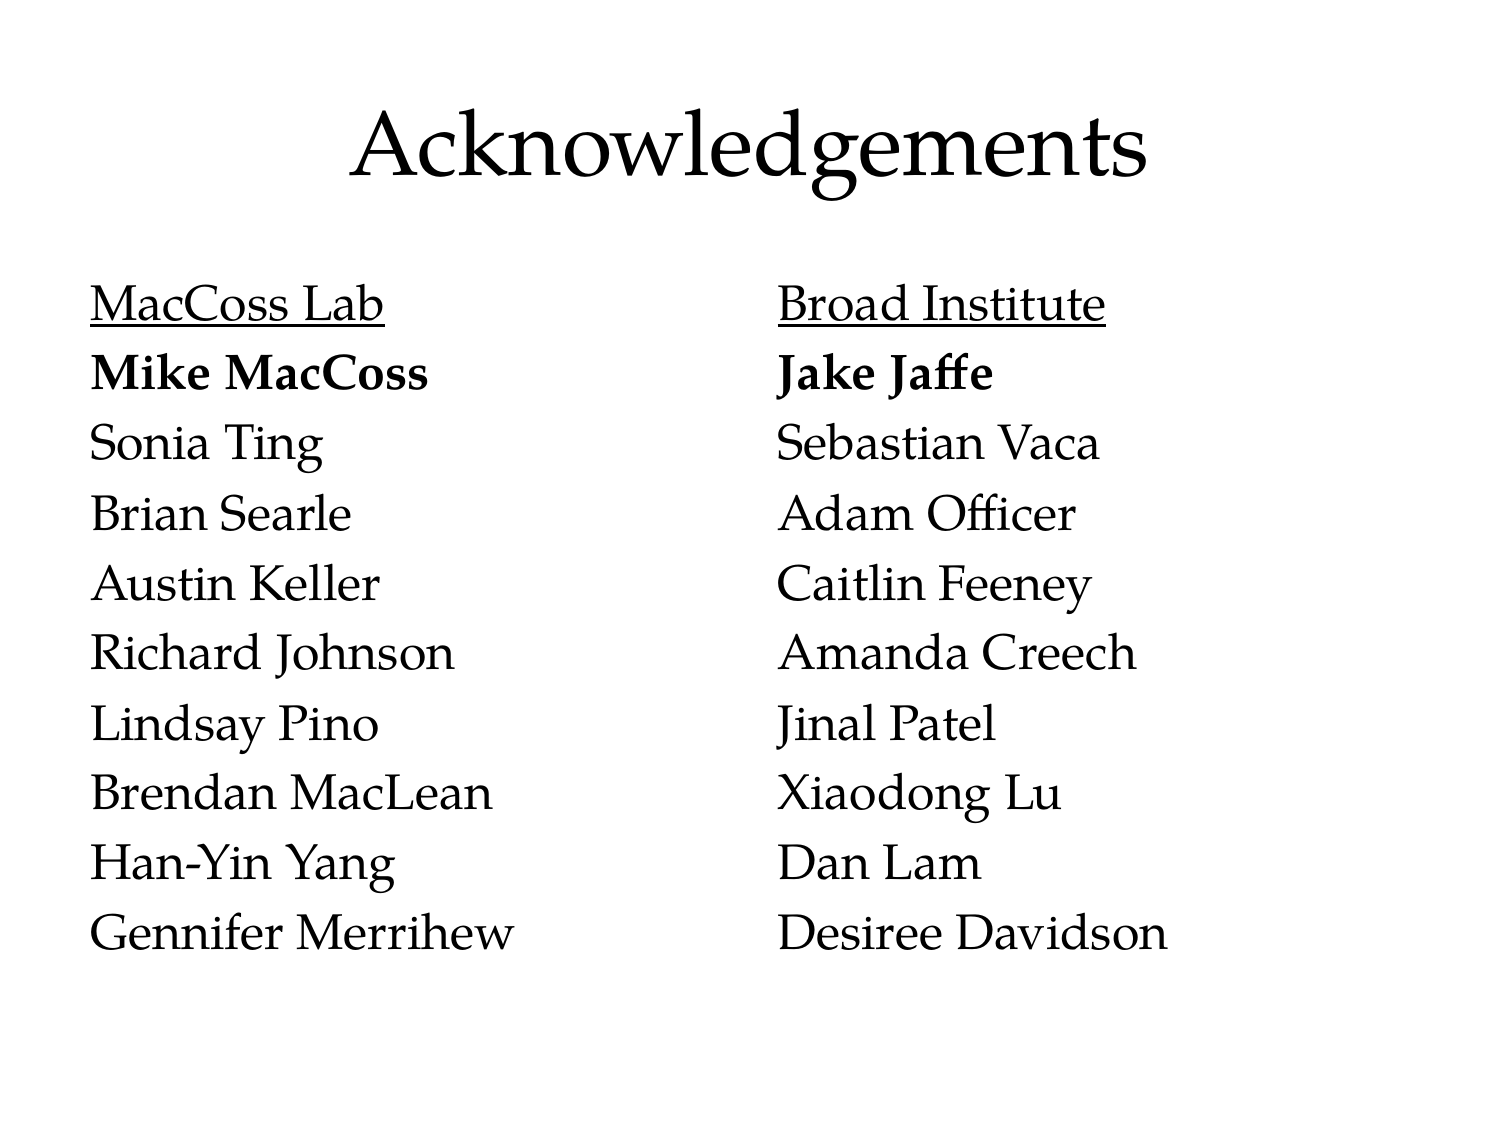

# Acknowledgements
MacCoss Lab
Mike MacCoss
Sonia Ting
Brian Searle
Austin Keller
Richard Johnson
Lindsay Pino
Brendan MacLean
Han-Yin Yang
Gennifer Merrihew
Broad Institute
Jake Jaffe
Sebastian Vaca
Adam Officer
Caitlin Feeney
Amanda Creech
Jinal Patel
Xiaodong Lu
Dan Lam
Desiree Davidson